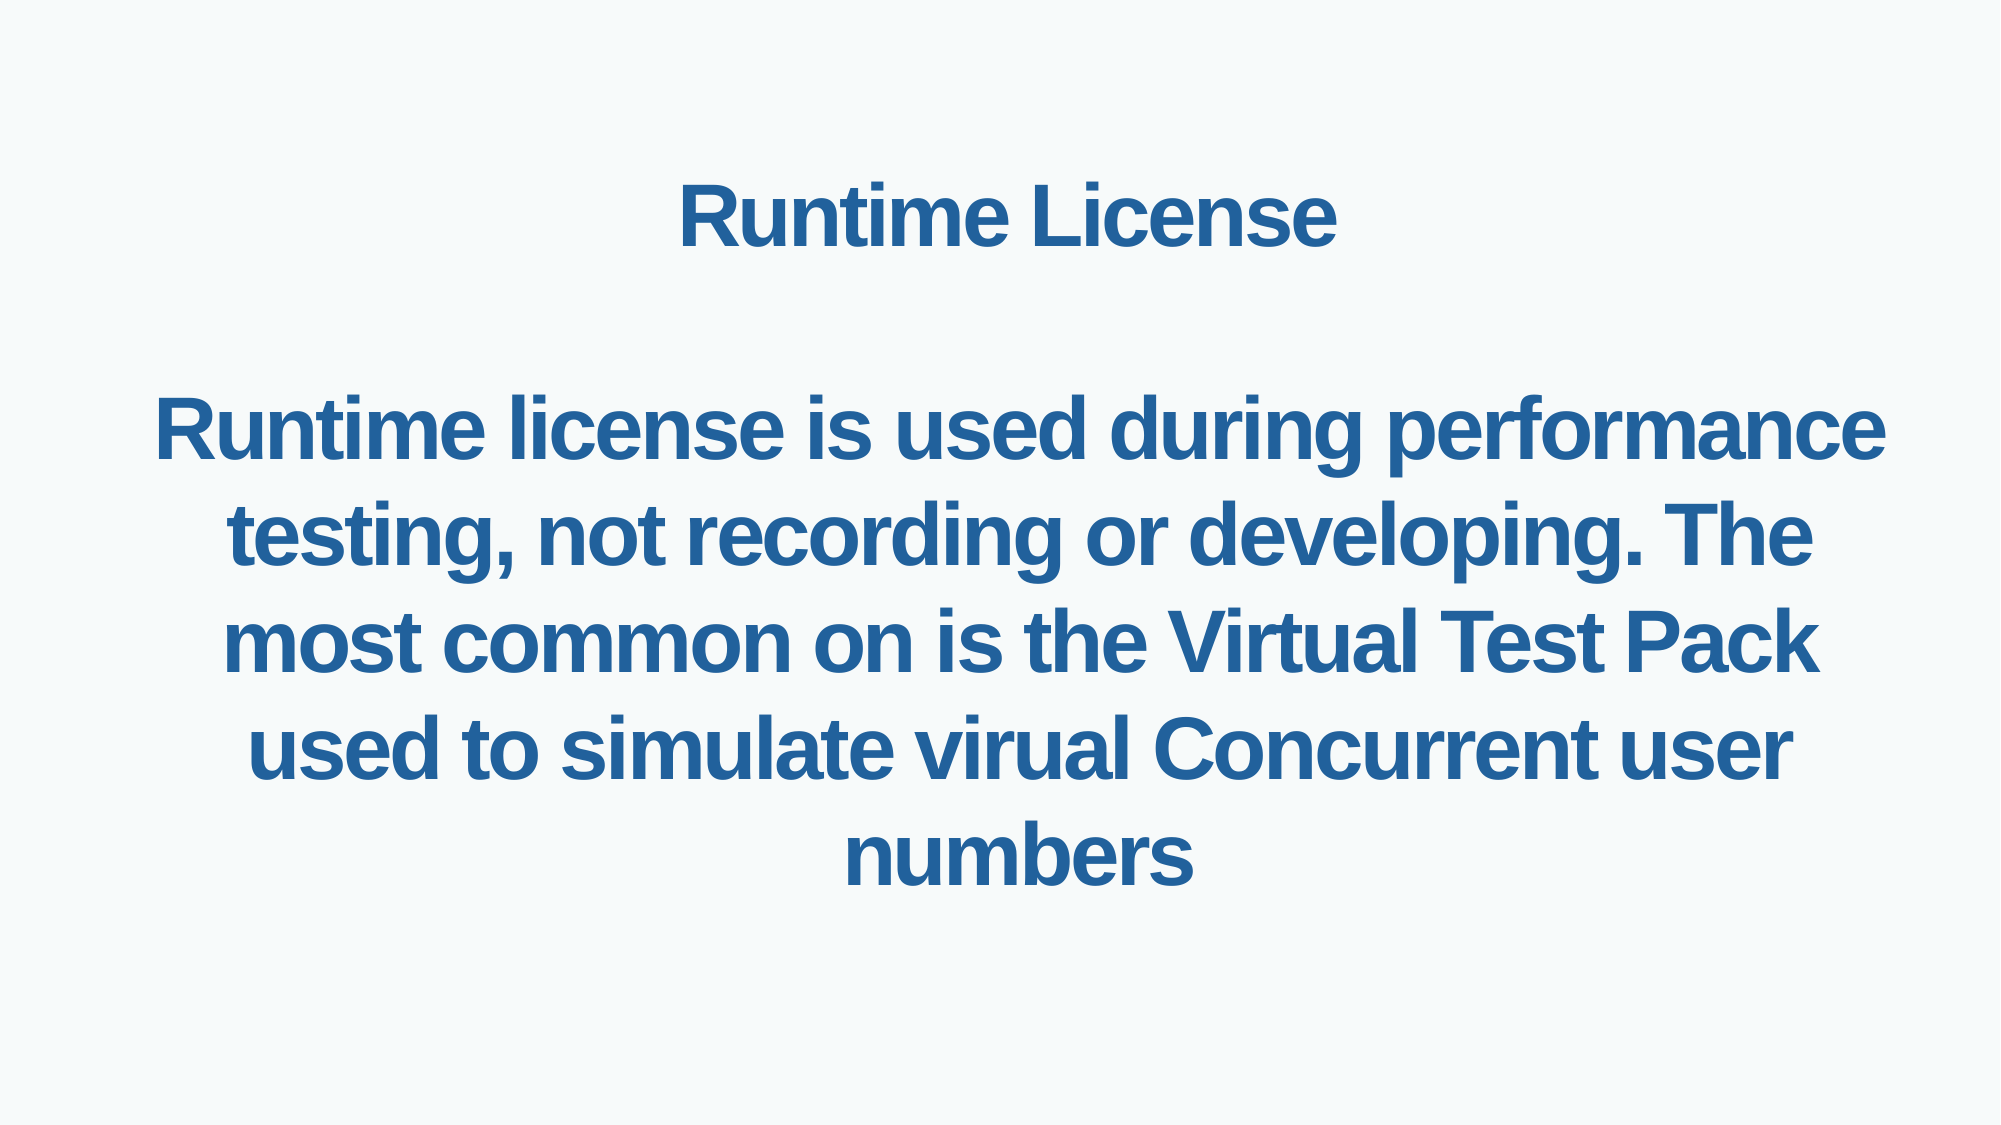

# Runtime License Runtime license is used during performance testing, not recording or developing. The most common on is the Virtual Test Pack used to simulate virual Concurrent user numbers